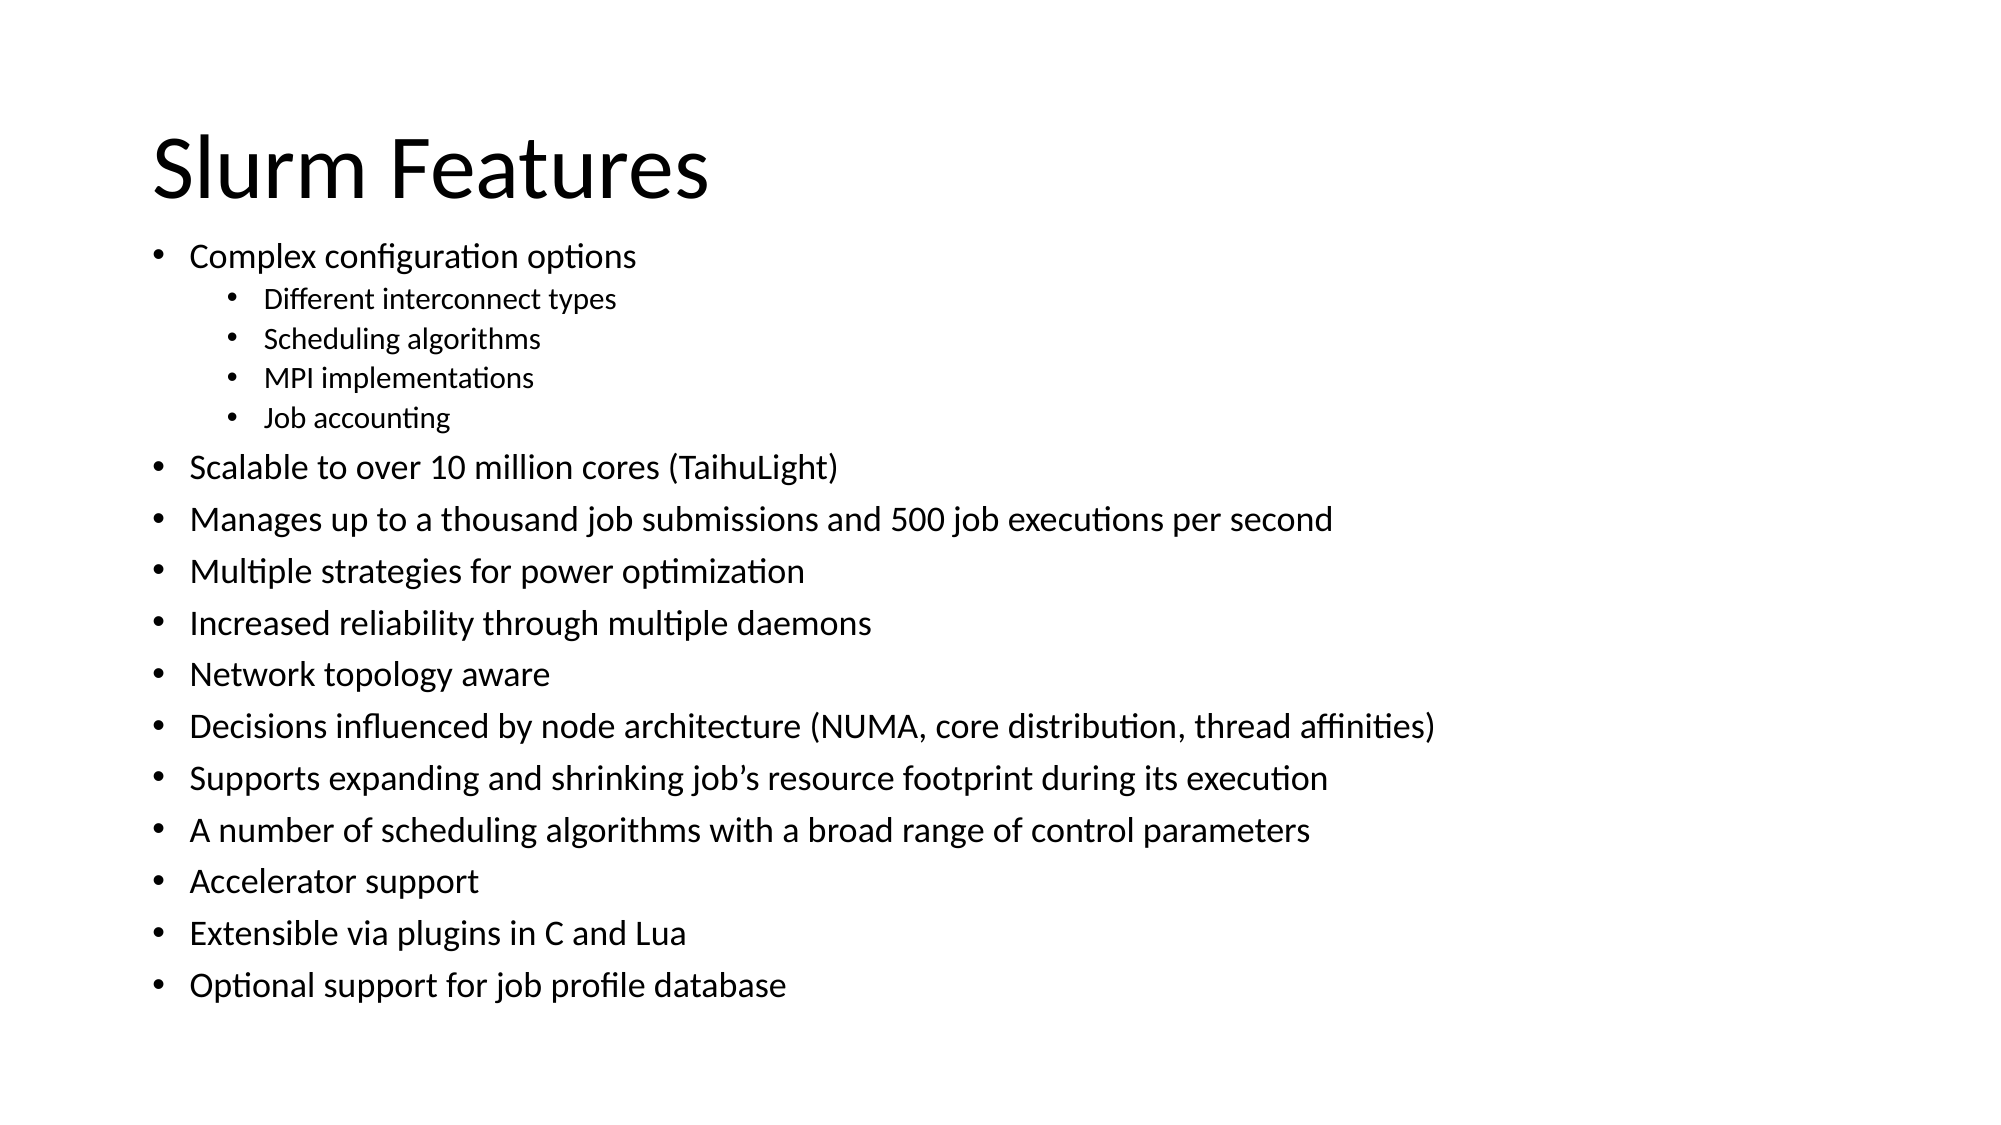

# Slurm Features
Complex configuration options
Different interconnect types
Scheduling algorithms
MPI implementations
Job accounting
Scalable to over 10 million cores (TaihuLight)
Manages up to a thousand job submissions and 500 job executions per second
Multiple strategies for power optimization
Increased reliability through multiple daemons
Network topology aware
Decisions influenced by node architecture (NUMA, core distribution, thread affinities)
Supports expanding and shrinking job’s resource footprint during its execution
A number of scheduling algorithms with a broad range of control parameters
Accelerator support
Extensible via plugins in C and Lua
Optional support for job profile database